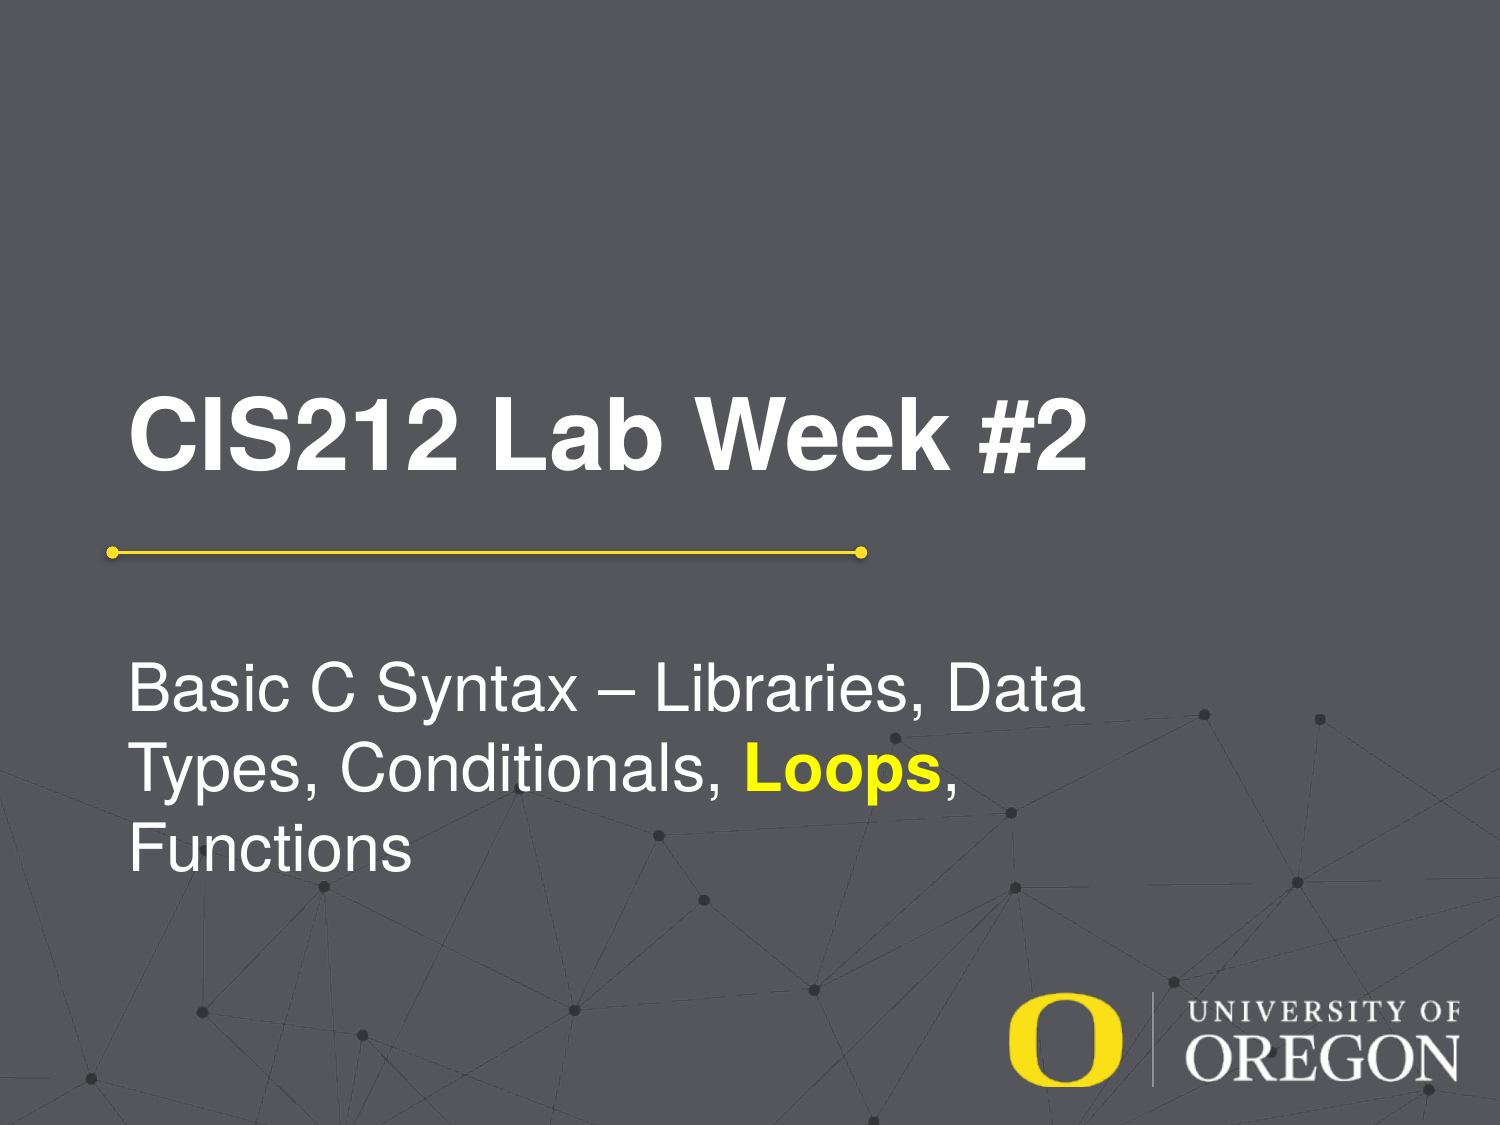

# CIS212 Lab Week #2
Basic C Syntax – Libraries, Data Types, Conditionals, Loops, Functions